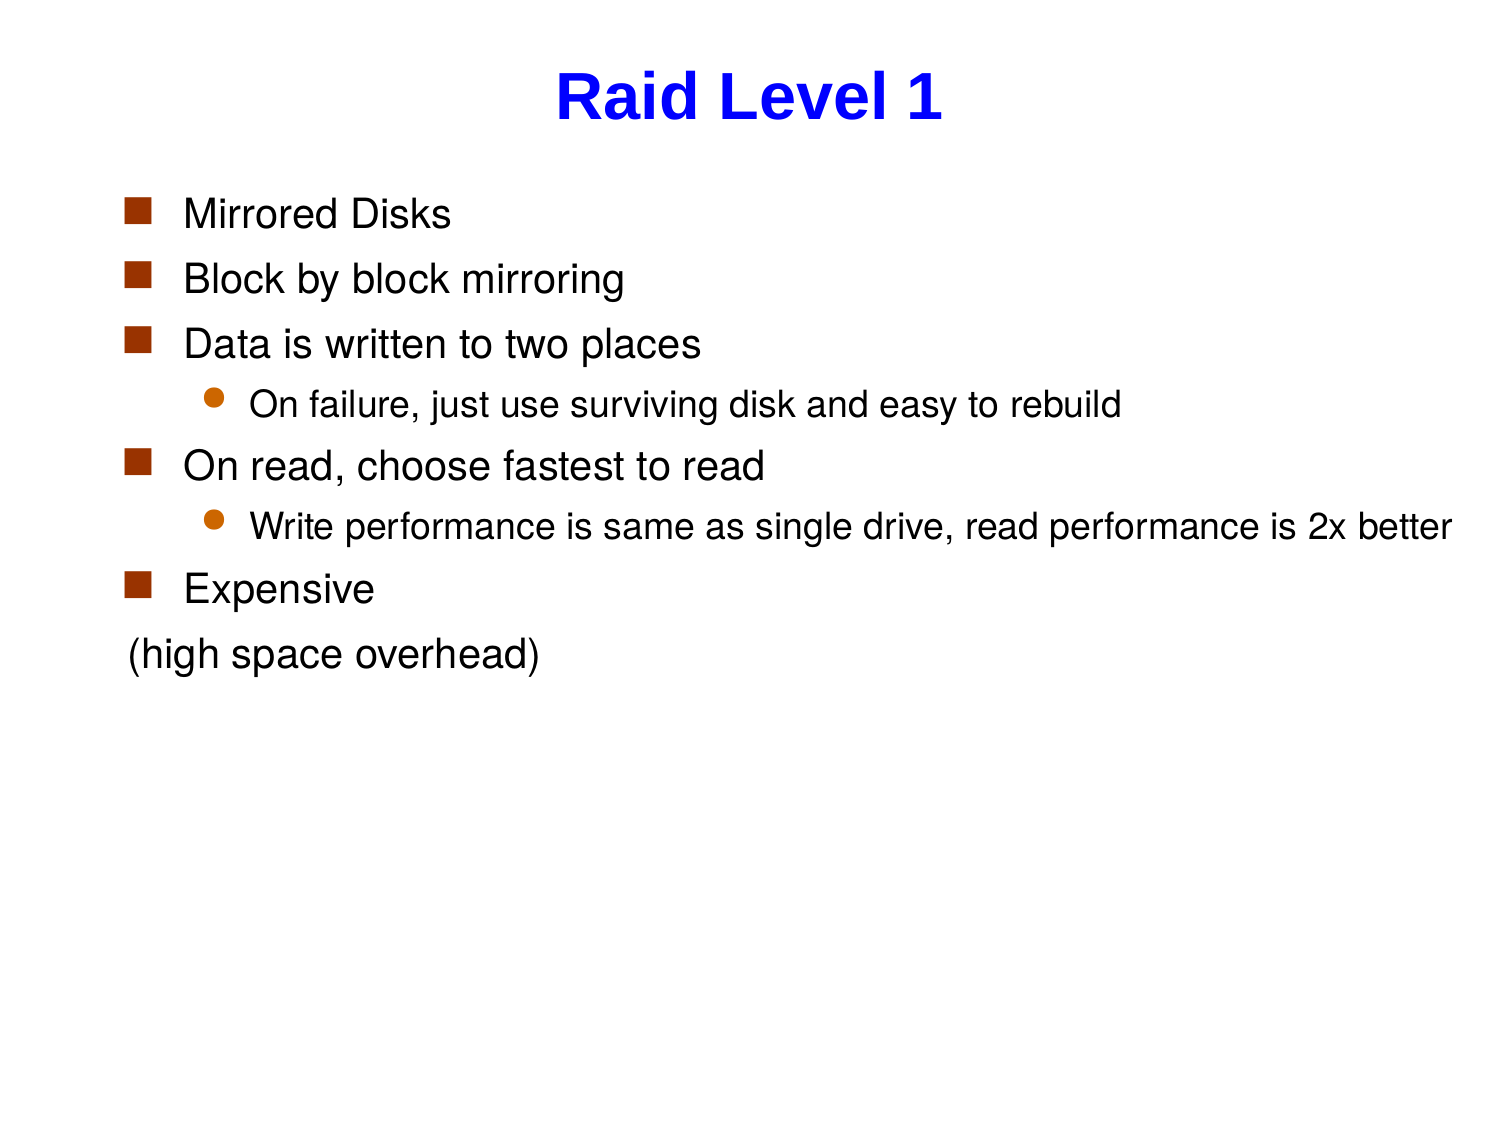

# Raid Level 1
Mirrored Disks
Block by block mirroring
Data is written to two places
On failure, just use surviving disk and easy to rebuild
On read, choose fastest to read
Write performance is same as single drive, read performance is 2x better
Expensive
(high space overhead)